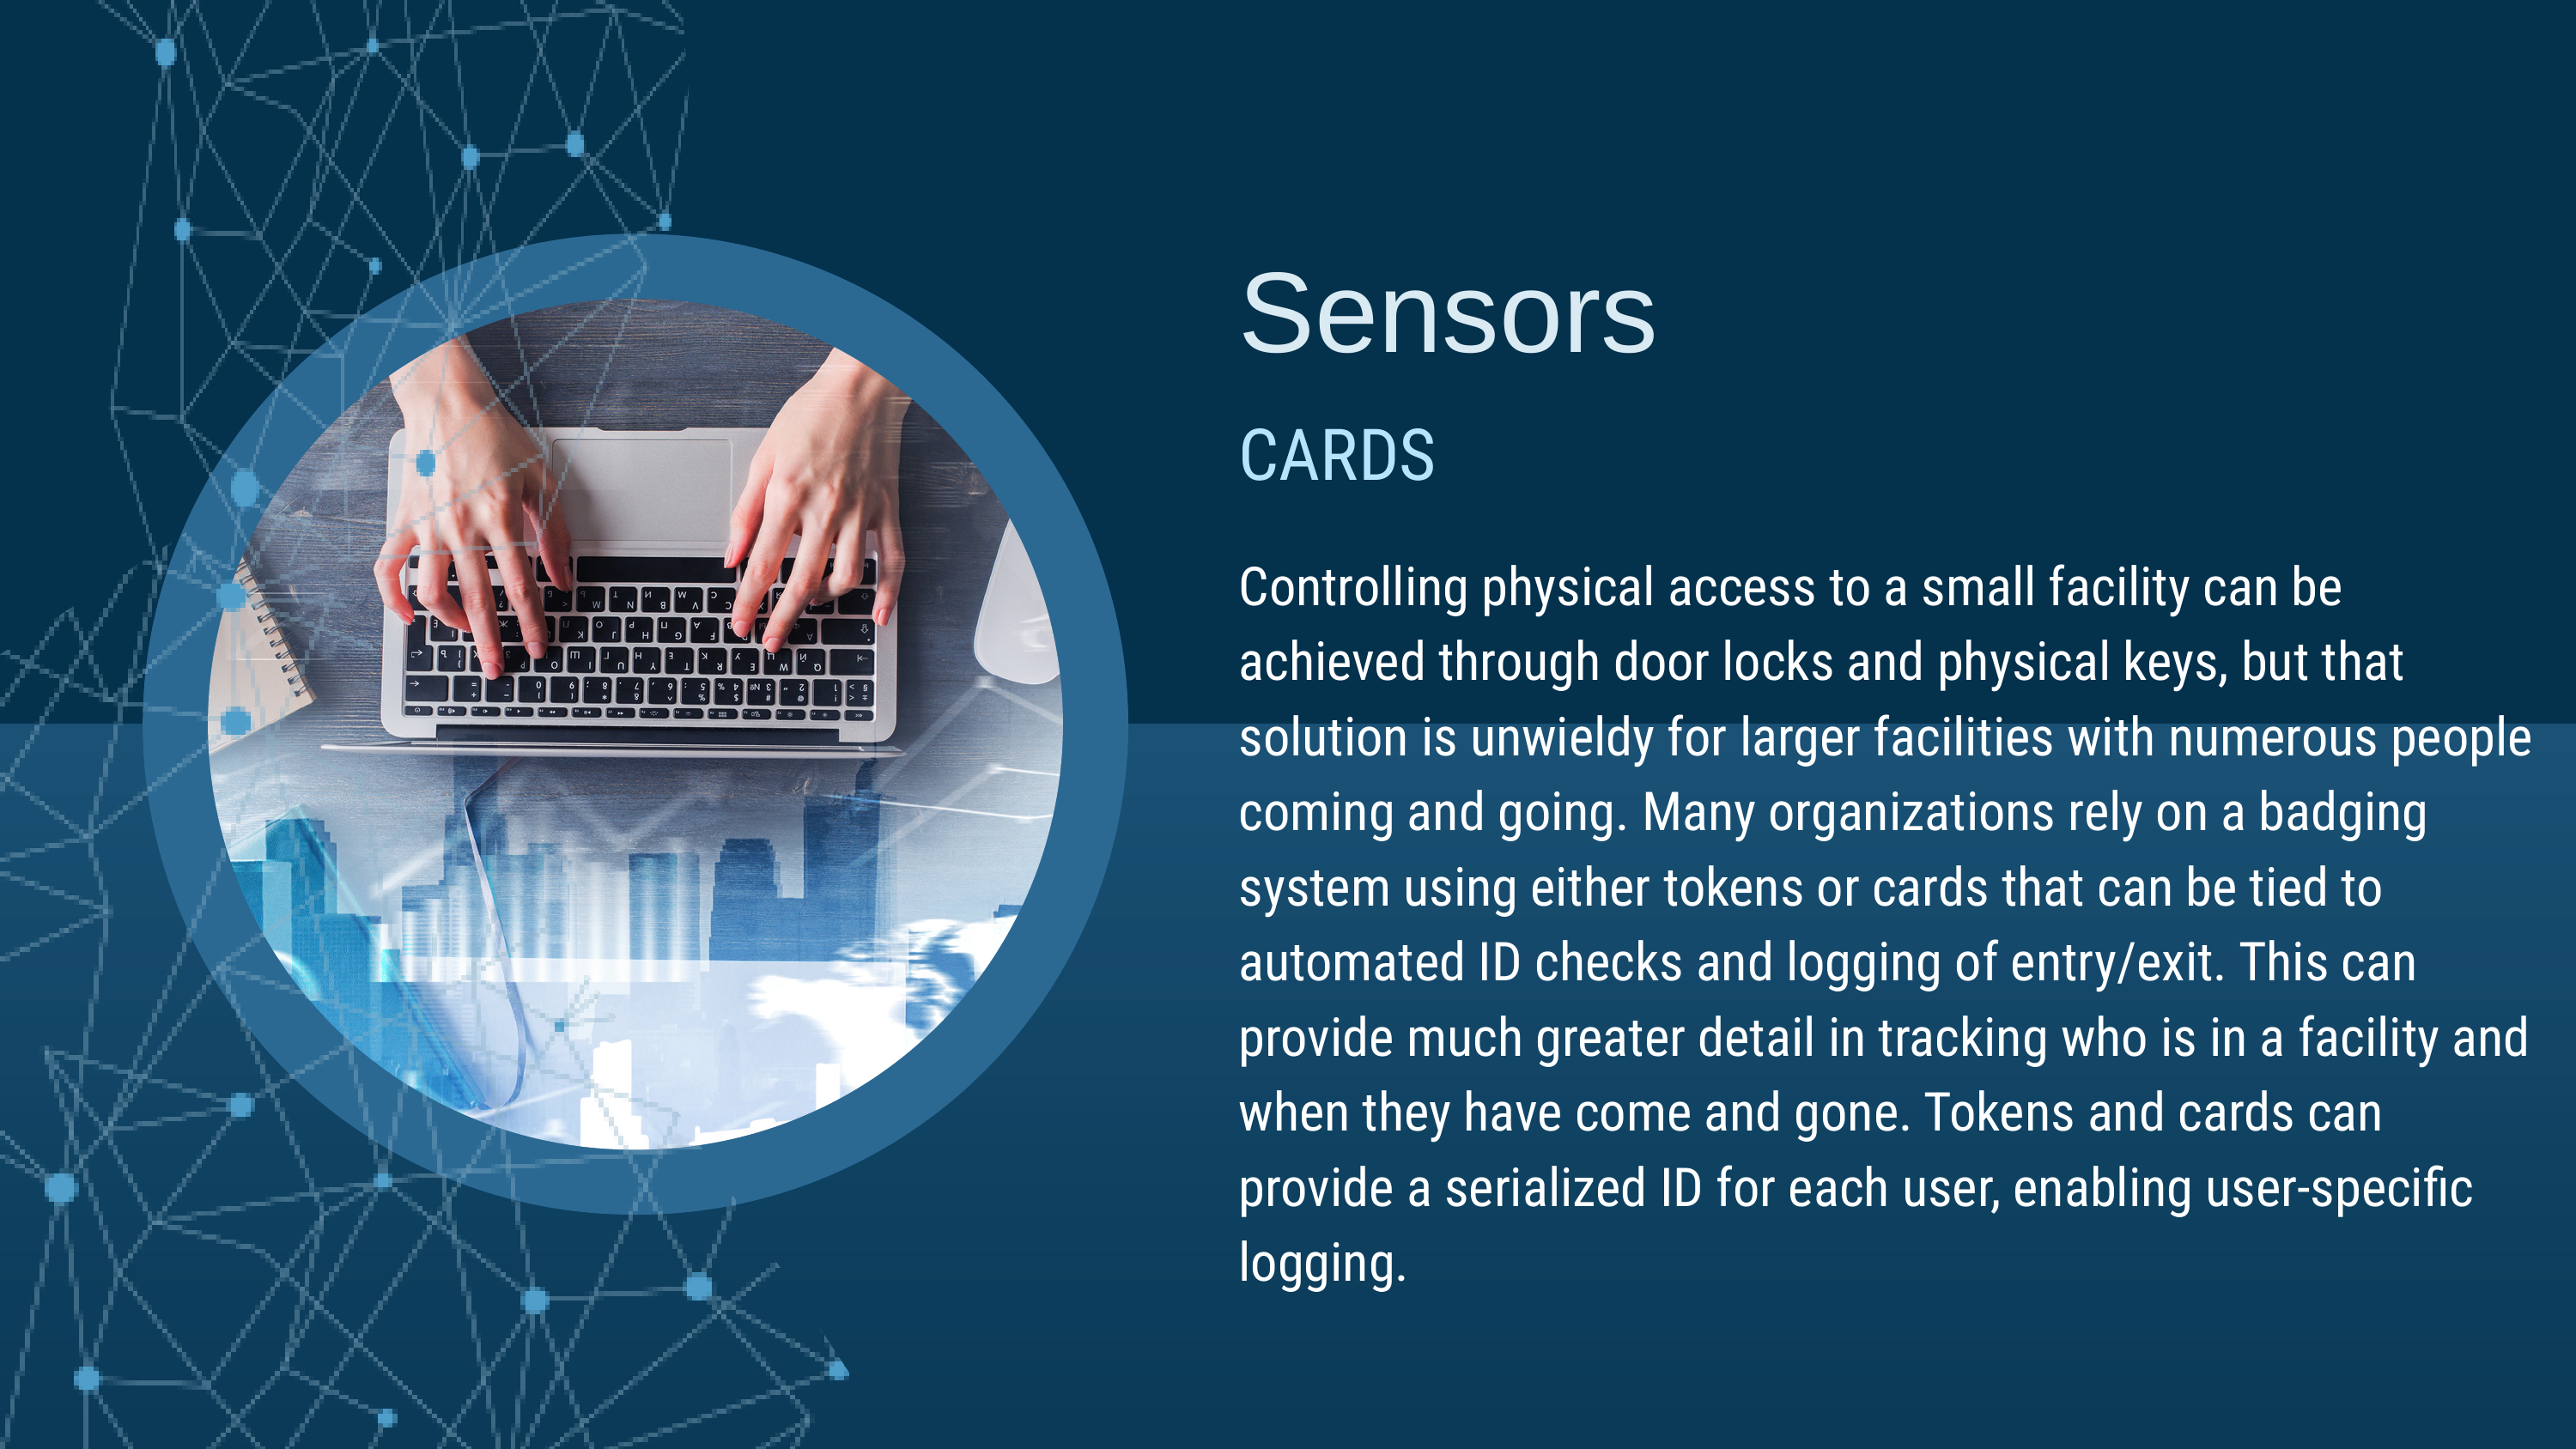

Sensors

CARDS
Controlling physical access to a small facility can be achieved through door locks and physical keys, but that solution is unwieldy for larger facilities with numerous people coming and going. Many organizations rely on a badging system using either tokens or cards that can be tied to automated ID checks and logging of entry/exit. This can provide much greater detail in tracking who is in a facility and when they have come and gone. Tokens and cards can provide a serialized ID for each user, enabling user-specific logging.